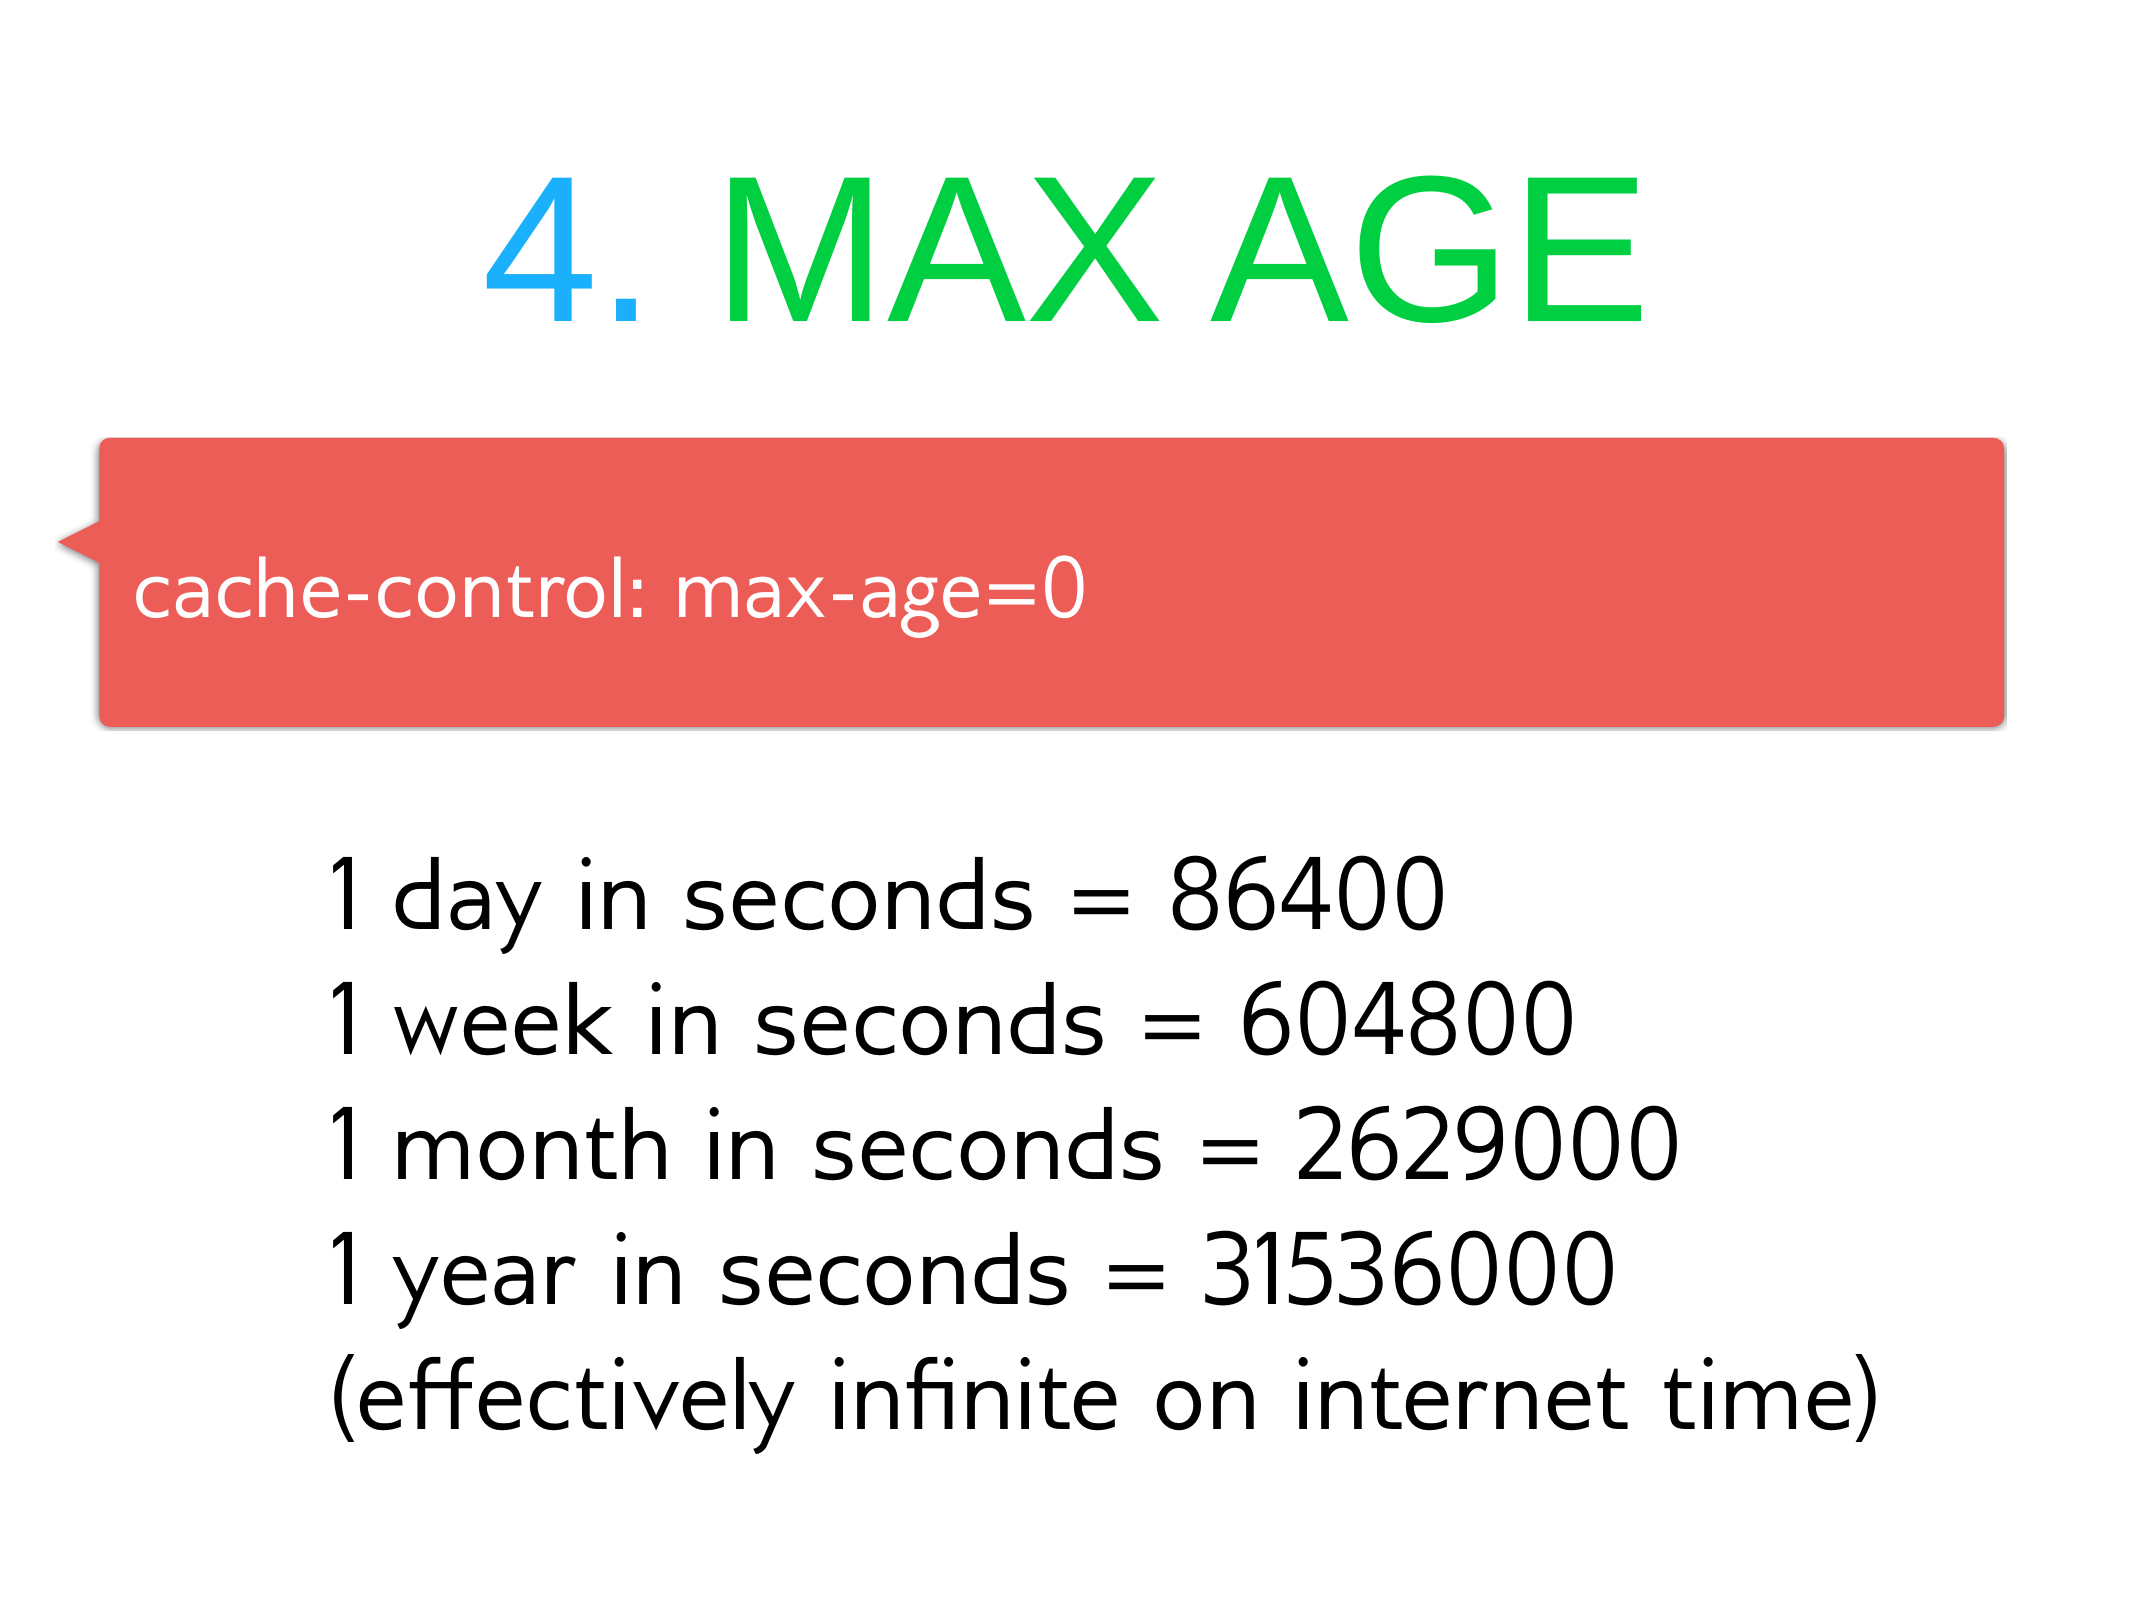

4. MAX AGE
cache-control: max-age=0
1 day in seconds = 86400
1 week in seconds = 604800
1 month in seconds = 2629000
1 year in seconds = 31536000
(effectively infinite on internet time)